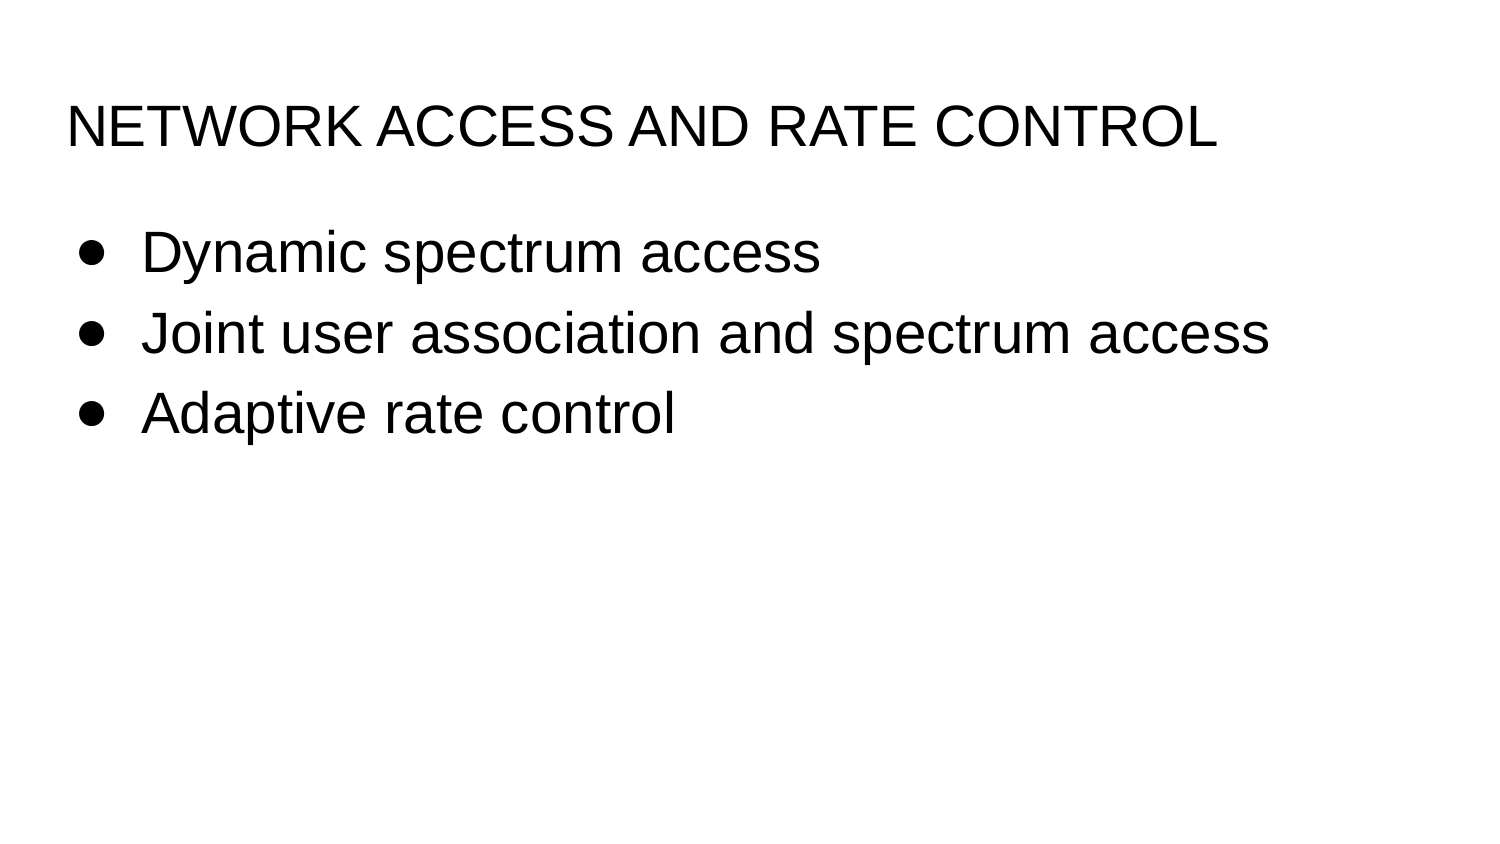

# NETWORK ACCESS AND RATE CONTROL
Dynamic spectrum access
Joint user association and spectrum access
Adaptive rate control